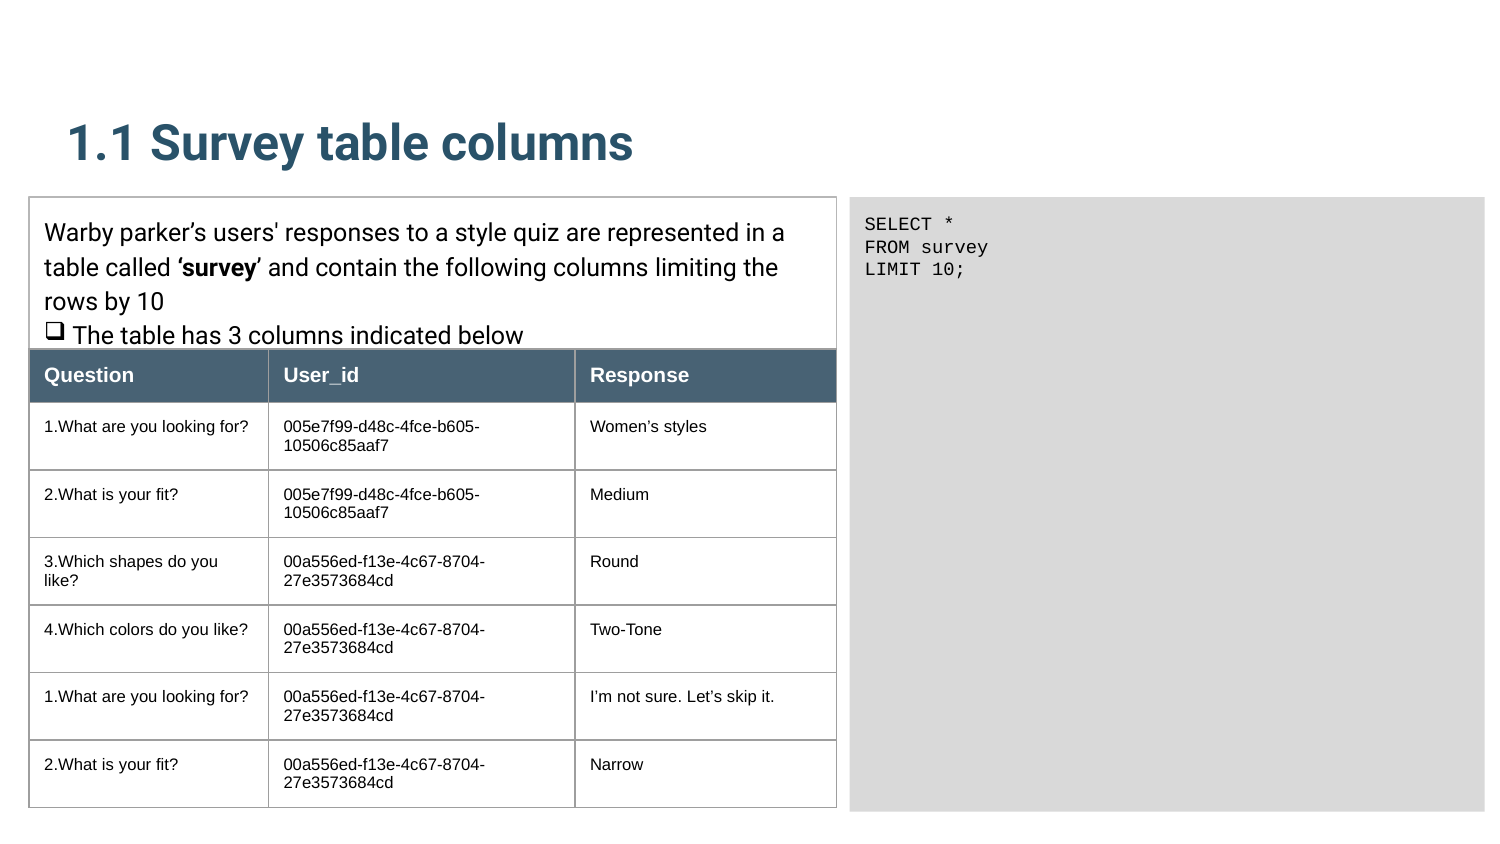

1.1 Survey table columns
Warby parker’s users' responses to a style quiz are represented in a table called ‘survey’ and contain the following columns limiting the rows by 10
The table has 3 columns indicated below

SELECT *
FROM survey
LIMIT 10;

| Question | User\_id | Response |
| --- | --- | --- |
| 1.What are you looking for? | 005e7f99-d48c-4fce-b605-10506c85aaf7 | Women’s styles |
| 2.What is your fit? | 005e7f99-d48c-4fce-b605-10506c85aaf7 | Medium |
| 3.Which shapes do you like? | 00a556ed-f13e-4c67-8704-27e3573684cd | Round |
| 4.Which colors do you like? | 00a556ed-f13e-4c67-8704-27e3573684cd | Two-Tone |
| 1.What are you looking for? | 00a556ed-f13e-4c67-8704-27e3573684cd | I’m not sure. Let’s skip it. |
| 2.What is your fit? | 00a556ed-f13e-4c67-8704-27e3573684cd | Narrow |